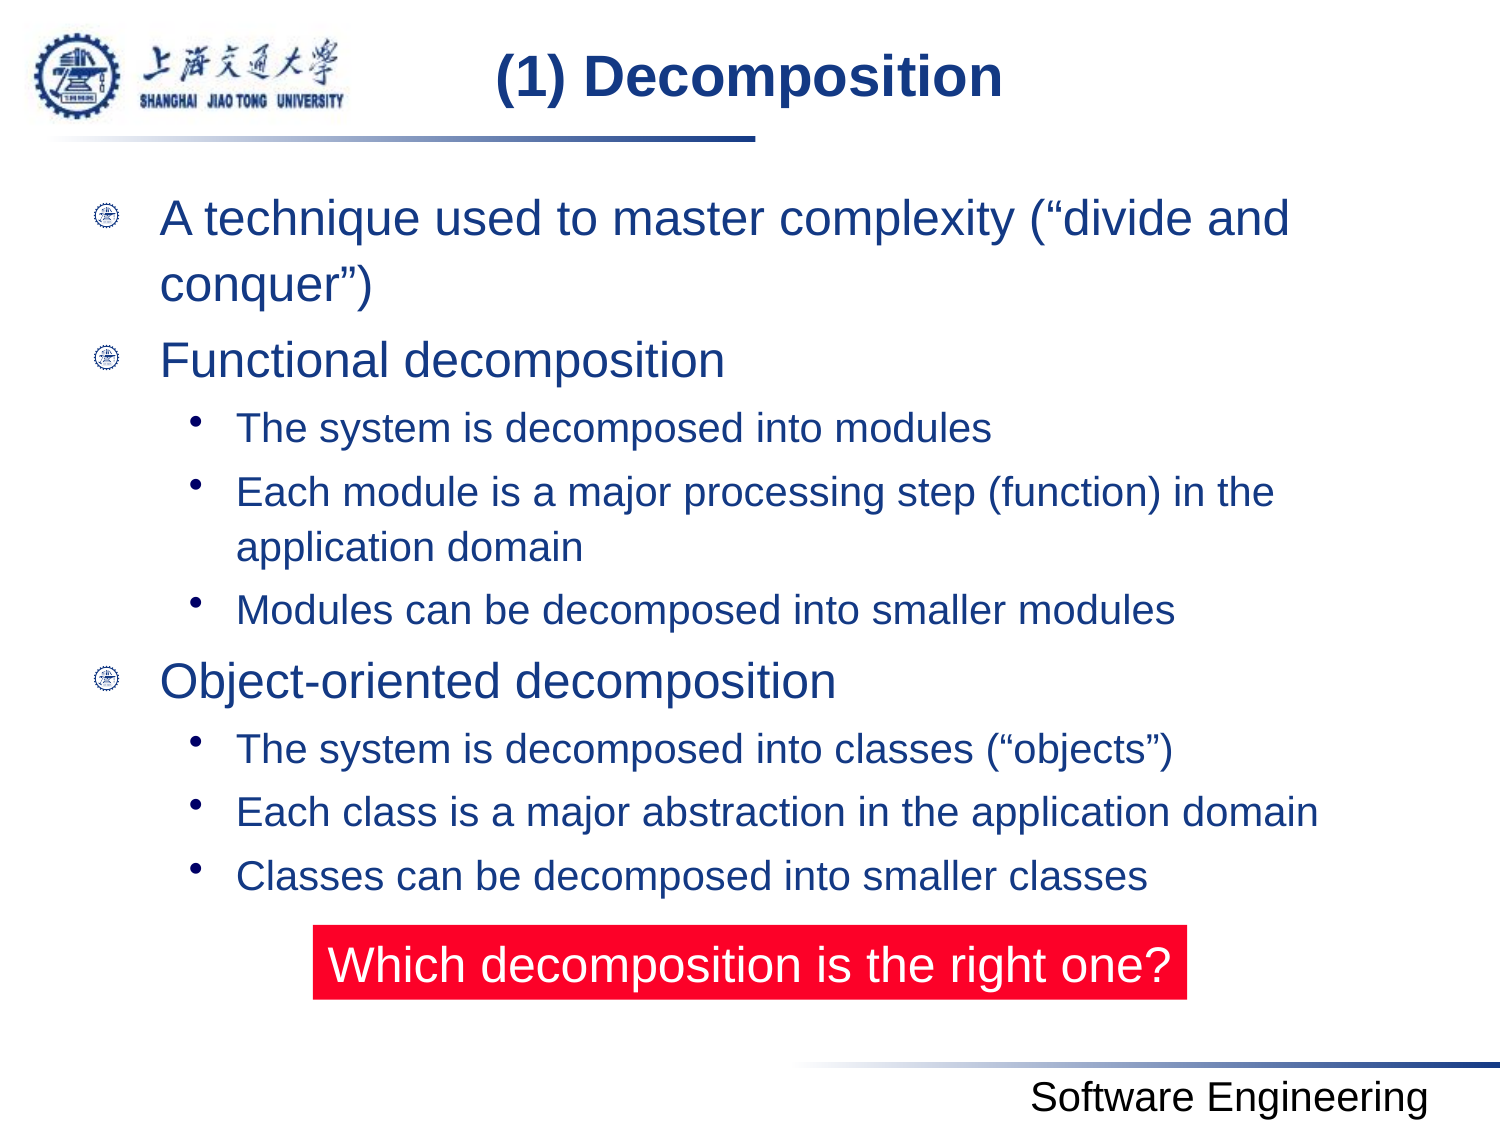

# (1) Decomposition
A technique used to master complexity (“divide and conquer”)
Functional decomposition
The system is decomposed into modules
Each module is a major processing step (function) in the application domain
Modules can be decomposed into smaller modules
Object-oriented decomposition
The system is decomposed into classes (“objects”)
Each class is a major abstraction in the application domain
Classes can be decomposed into smaller classes

Which decomposition is the right one?